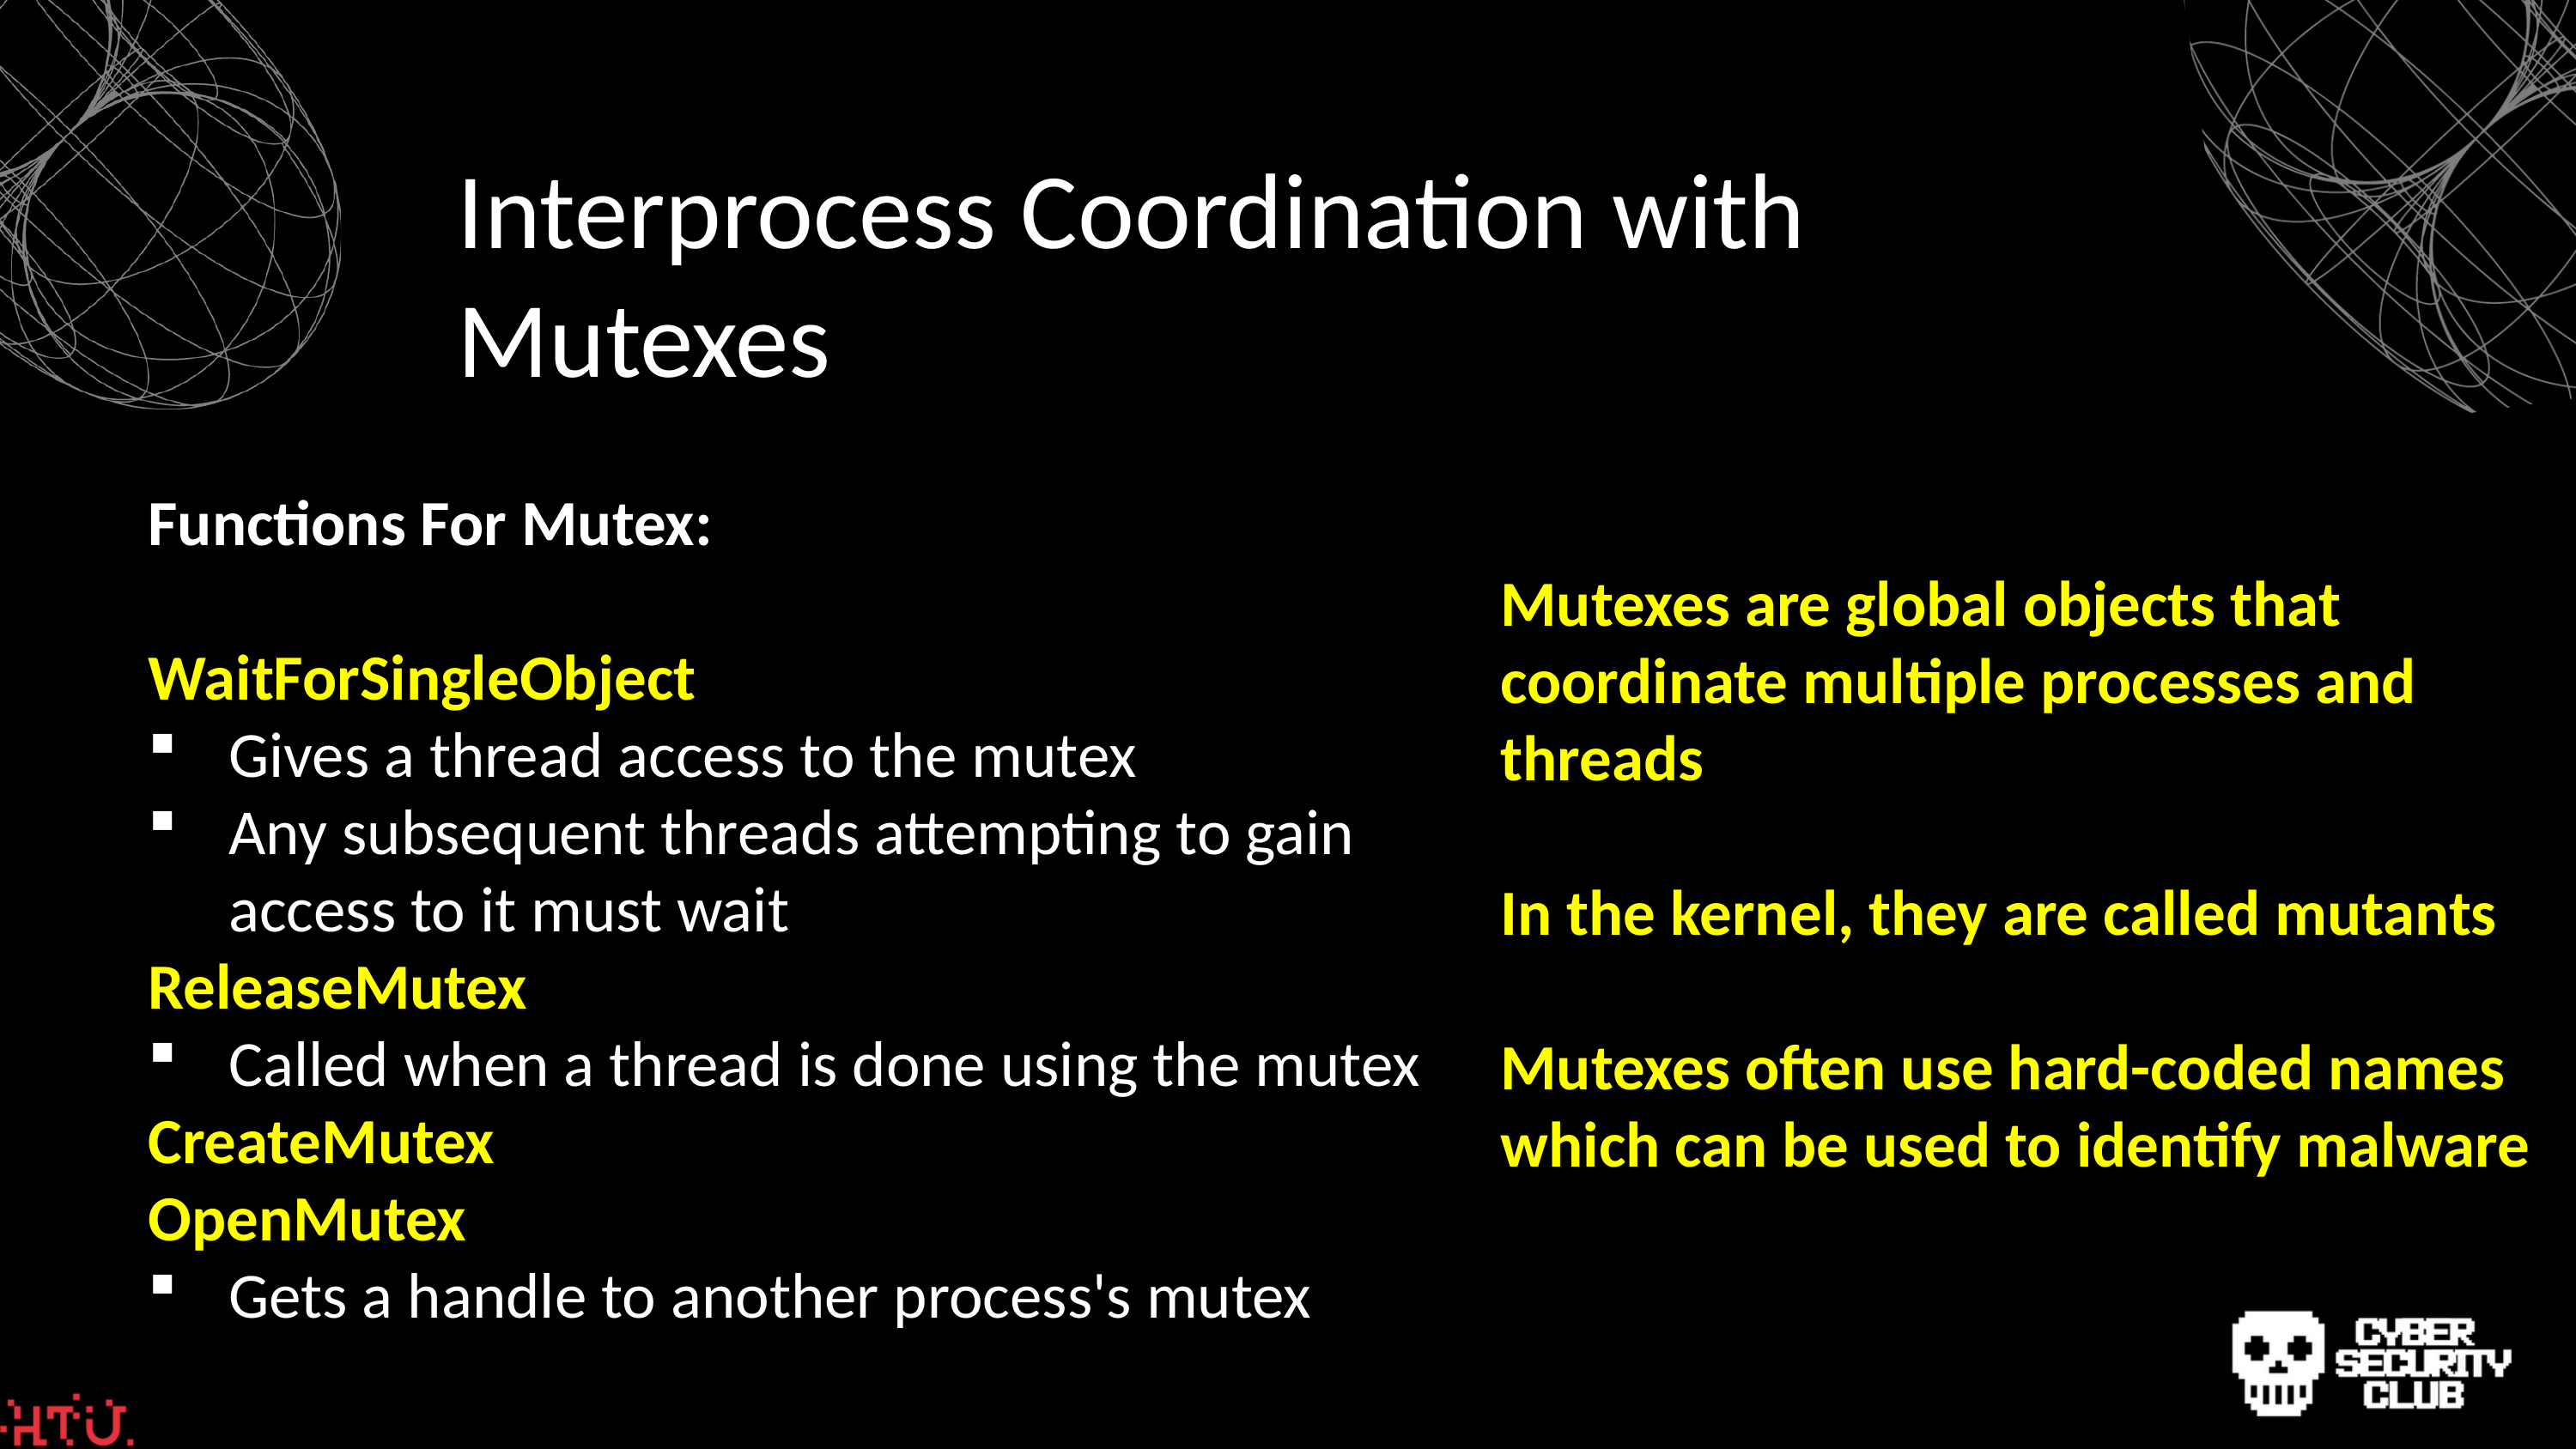

Interprocess Coordination with Mutexes
Functions For Mutex:

WaitForSingleObject
Gives a thread access to the mutex
Any subsequent threads attempting to gain access to it must wait
ReleaseMutex
Called when a thread is done using the mutex
CreateMutex
OpenMutex
Gets a handle to another process's mutex
Mutexes are global objects that coordinate multiple processes and threads

In the kernel, they are called mutants

Mutexes often use hard-coded names which can be used to identify malware